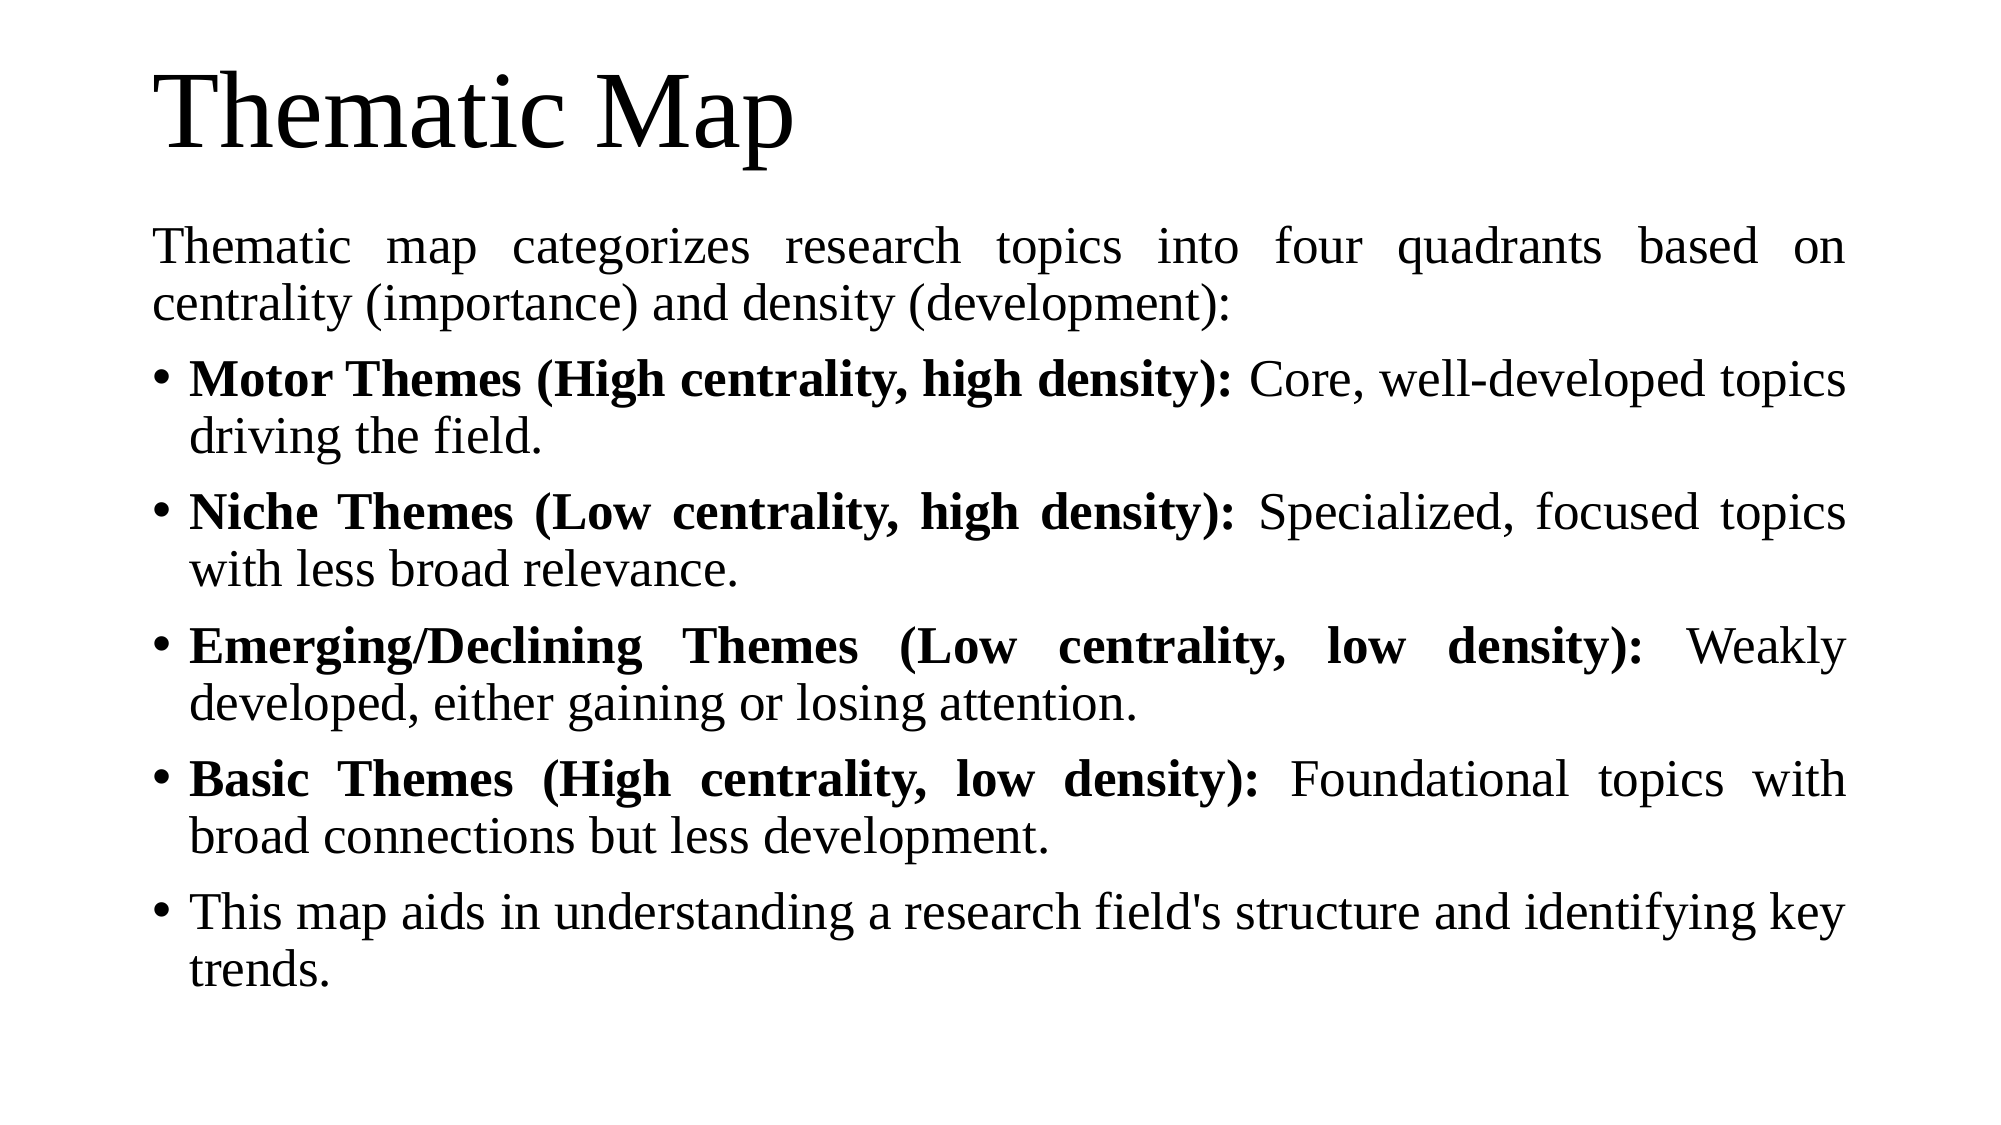

# Thematic Map
Thematic map categorizes research topics into four quadrants based on centrality (importance) and density (development):
Motor Themes (High centrality, high density): Core, well-developed topics driving the field.
Niche Themes (Low centrality, high density): Specialized, focused topics with less broad relevance.
Emerging/Declining Themes (Low centrality, low density): Weakly developed, either gaining or losing attention.
Basic Themes (High centrality, low density): Foundational topics with broad connections but less development.
This map aids in understanding a research field's structure and identifying key trends.